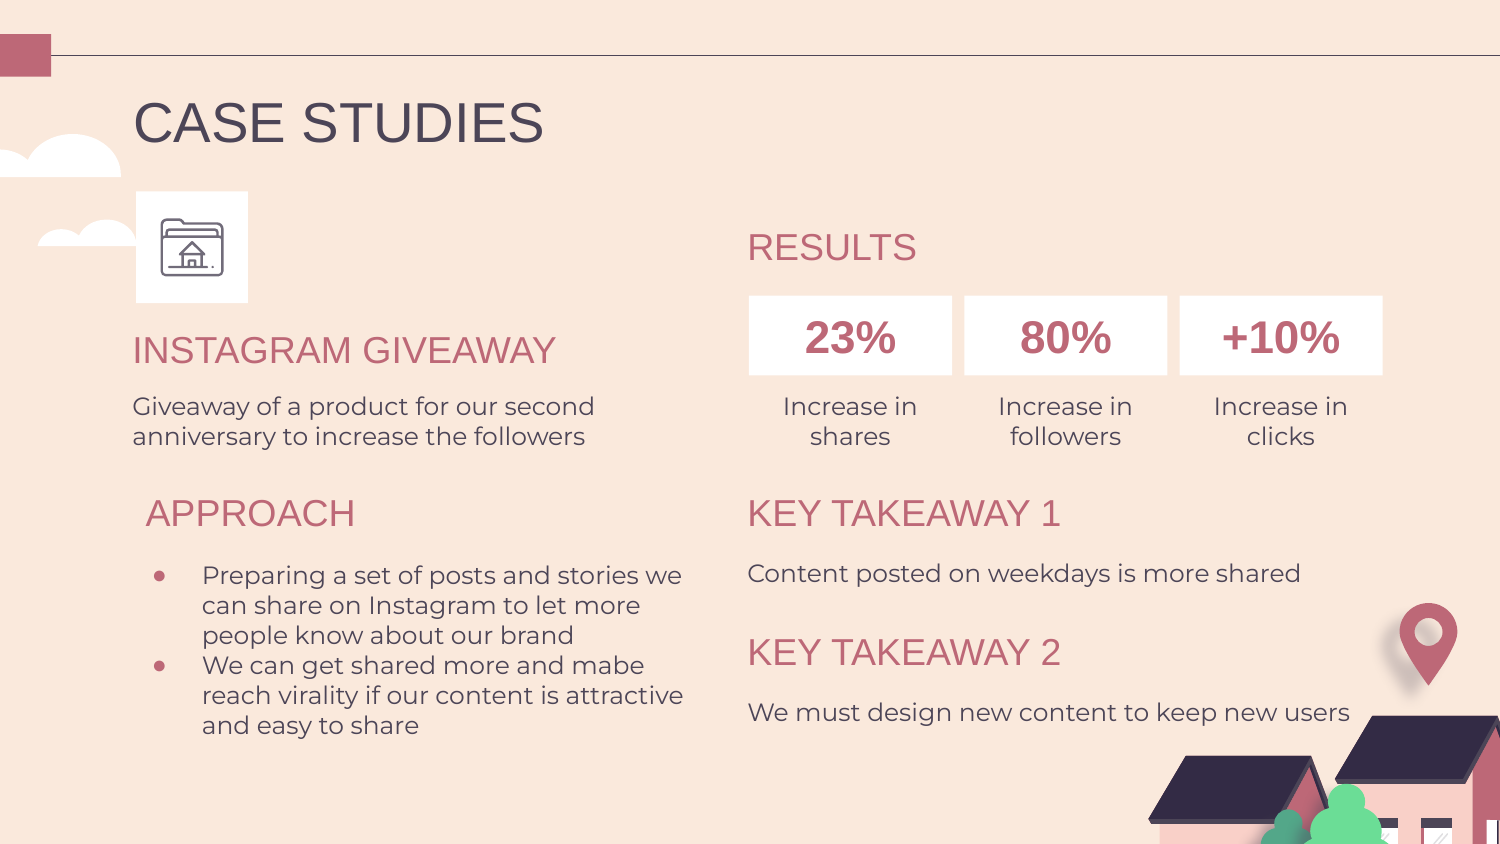

# CASE STUDIES

RESULTS

23%
80%
+10%
INSTAGRAM GIVEAWAY
Giveaway of a product for our second anniversary to increase the followers
Increase in shares
Increase in followers
Increase in clicks
APPROACH
KEY TAKEAWAY 1
Content posted on weekdays is more shared
Preparing a set of posts and stories we can share on Instagram to let more people know about our brand
We can get shared more and mabe reach virality if our content is attractive and easy to share
KEY TAKEAWAY 2
We must design new content to keep new users